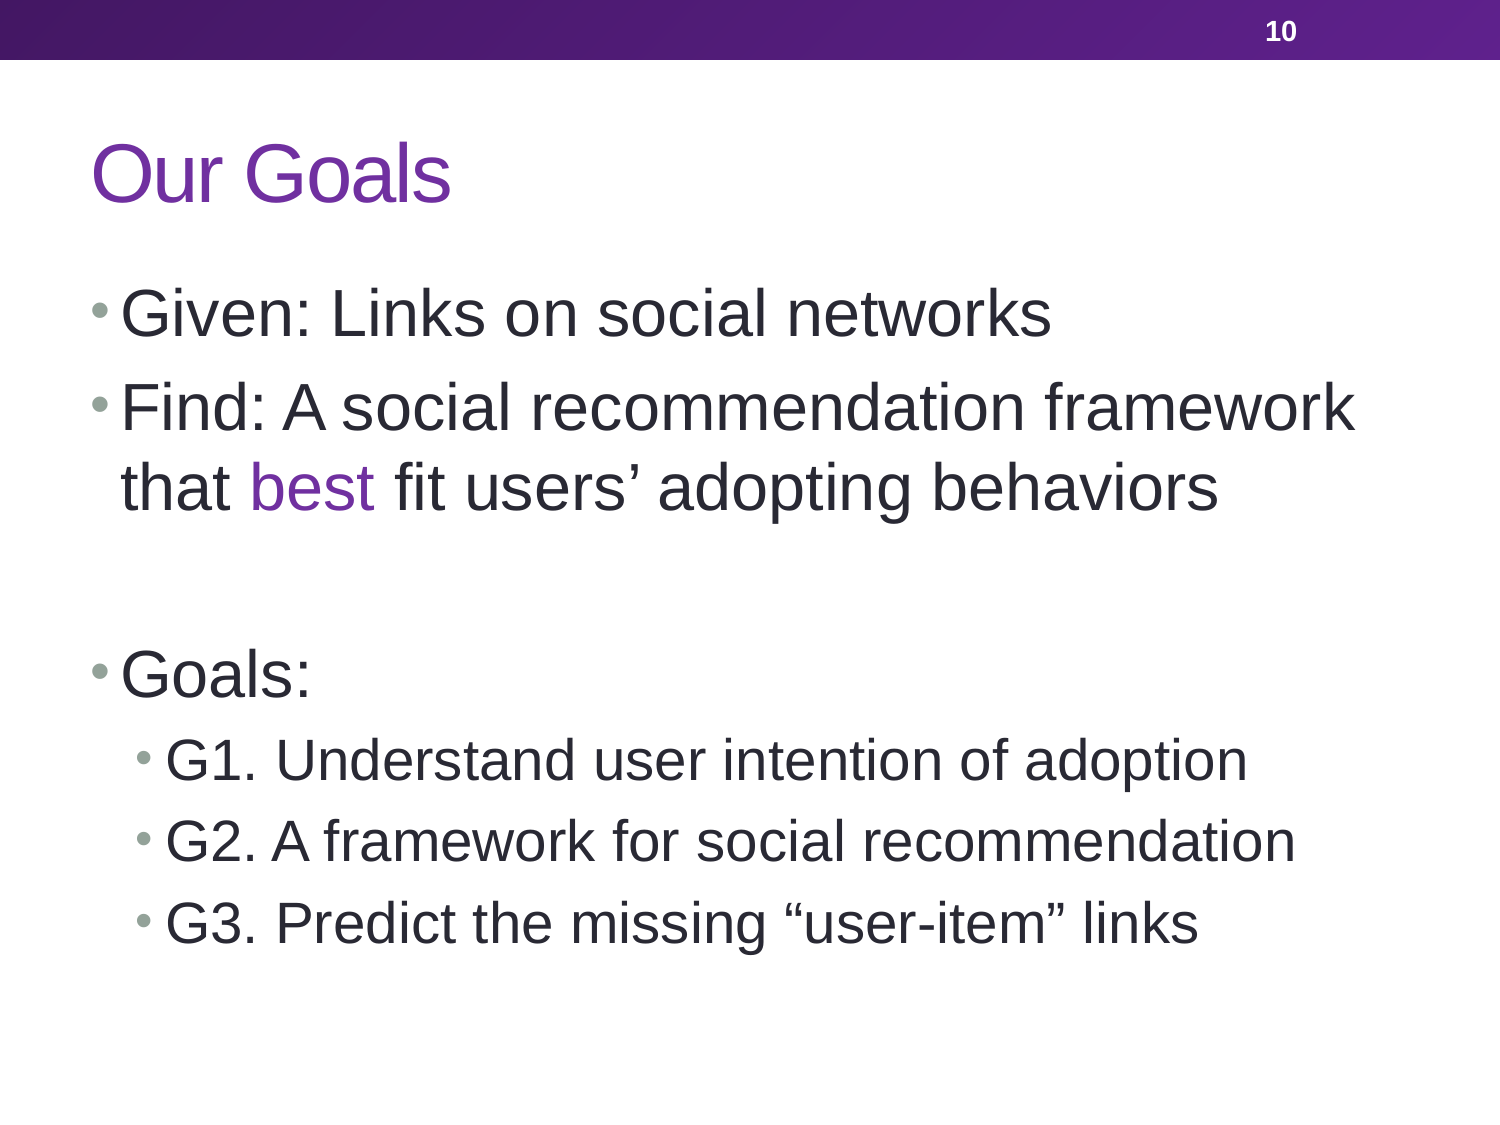

10
# Our Goals
Given: Links on social networks
Find: A social recommendation framework that best fit users’ adopting behaviors

Goals:
G1. Understand user intention of adoption
G2. A framework for social recommendation
G3. Predict the missing “user-item” links